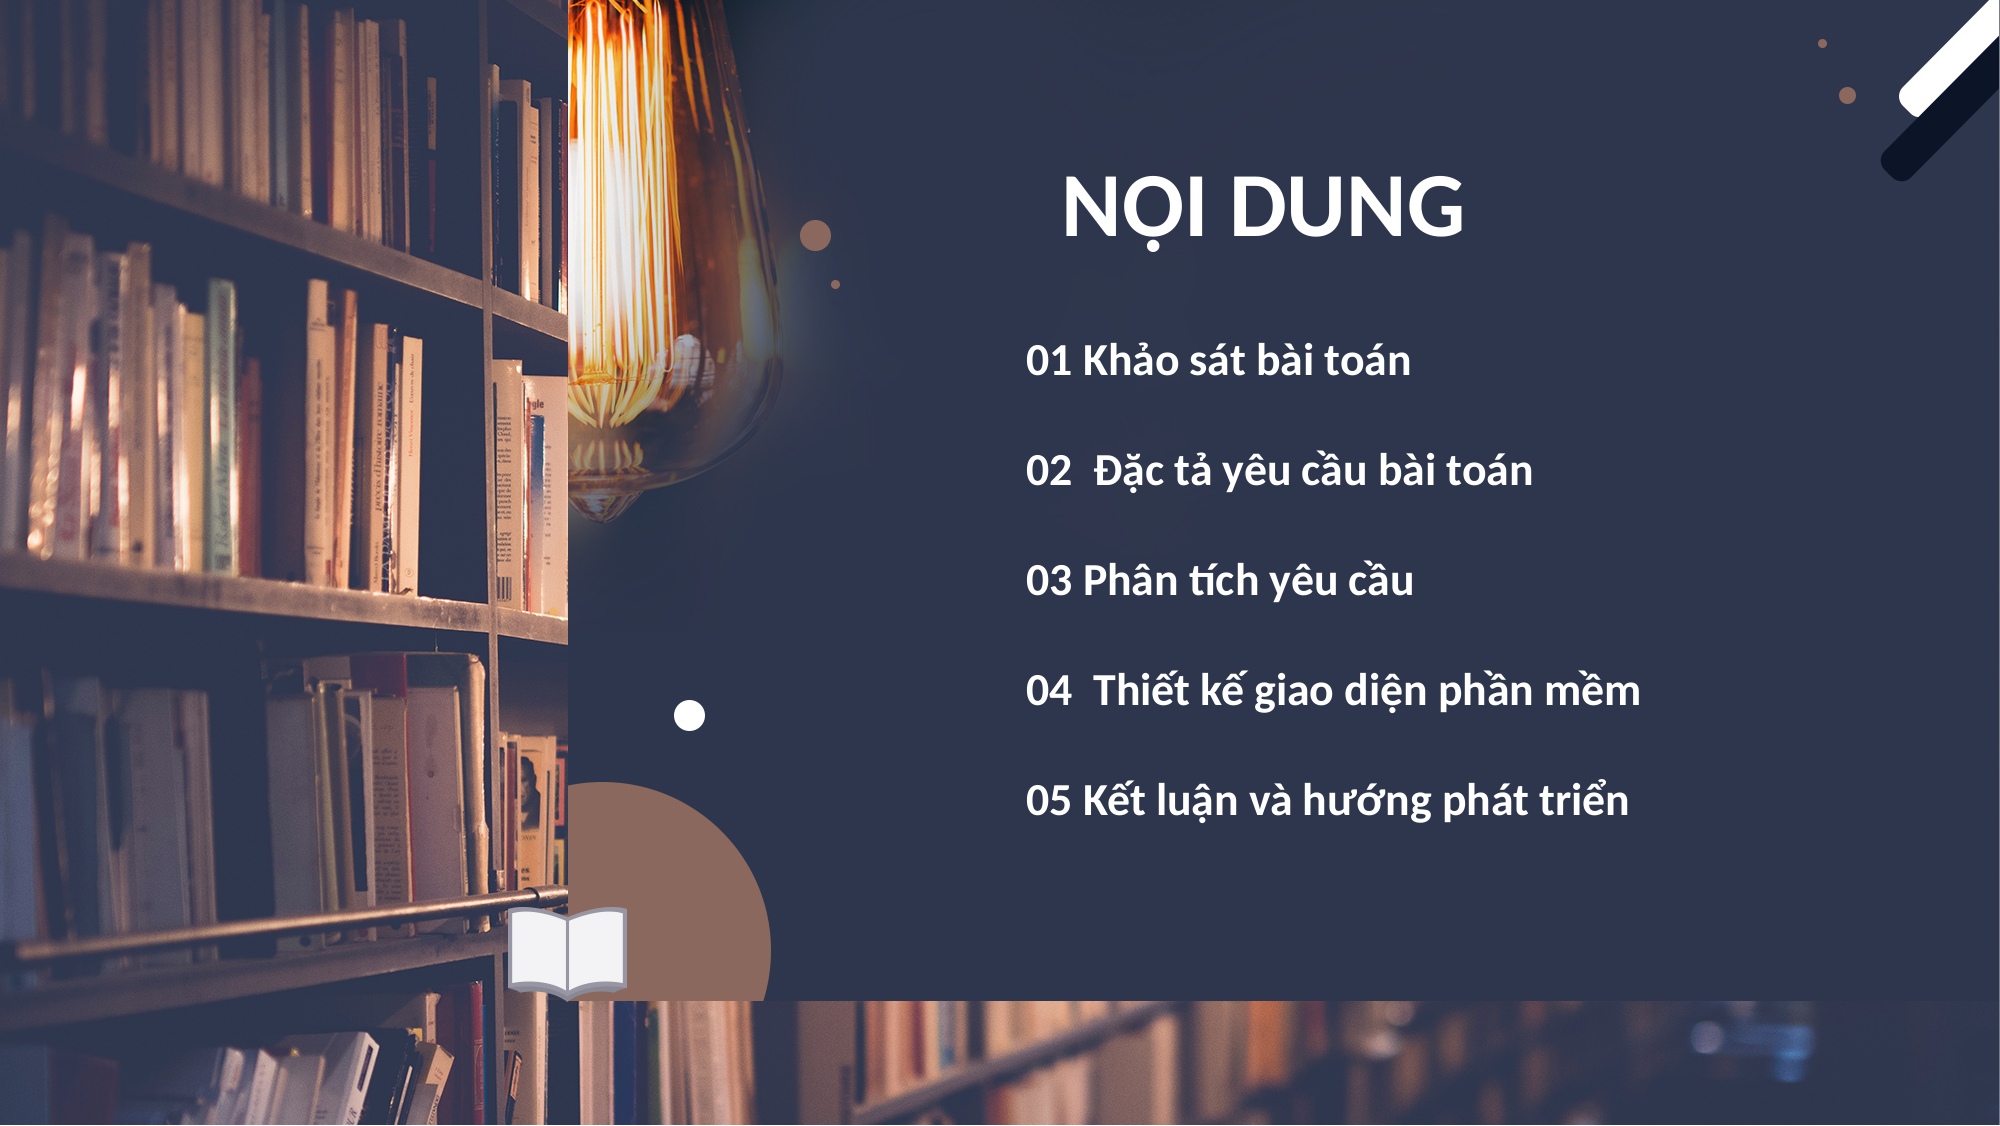

NỘI DUNG
01 Khảo sát bài toán
02  Đặc tả yêu cầu bài toán
03 Phân tích yêu cầu
04  Thiết kế giao diện phần mềm
05 Kết luận và hướng phát triển